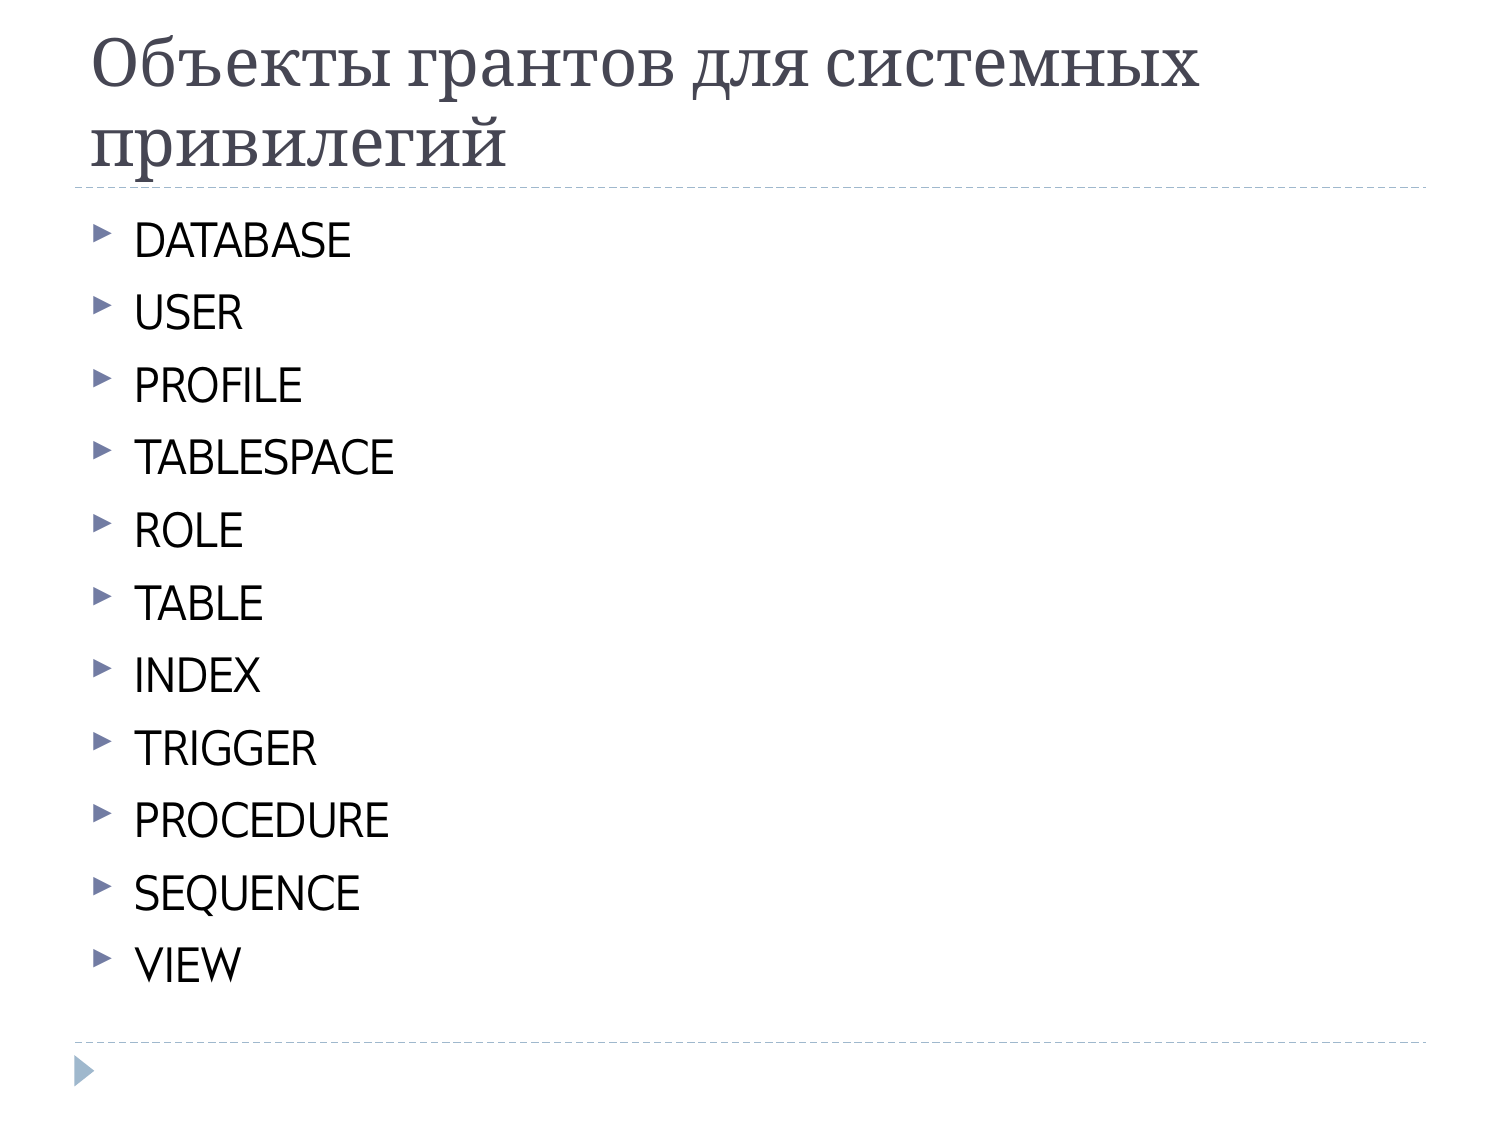

# Объекты грантов для системных привилегий
DATABASE
USER
PROFILE
TABLESPACE
ROLE
TABLE
INDEX
TRIGGER
PROCEDURE
SEQUENCE
VIEW